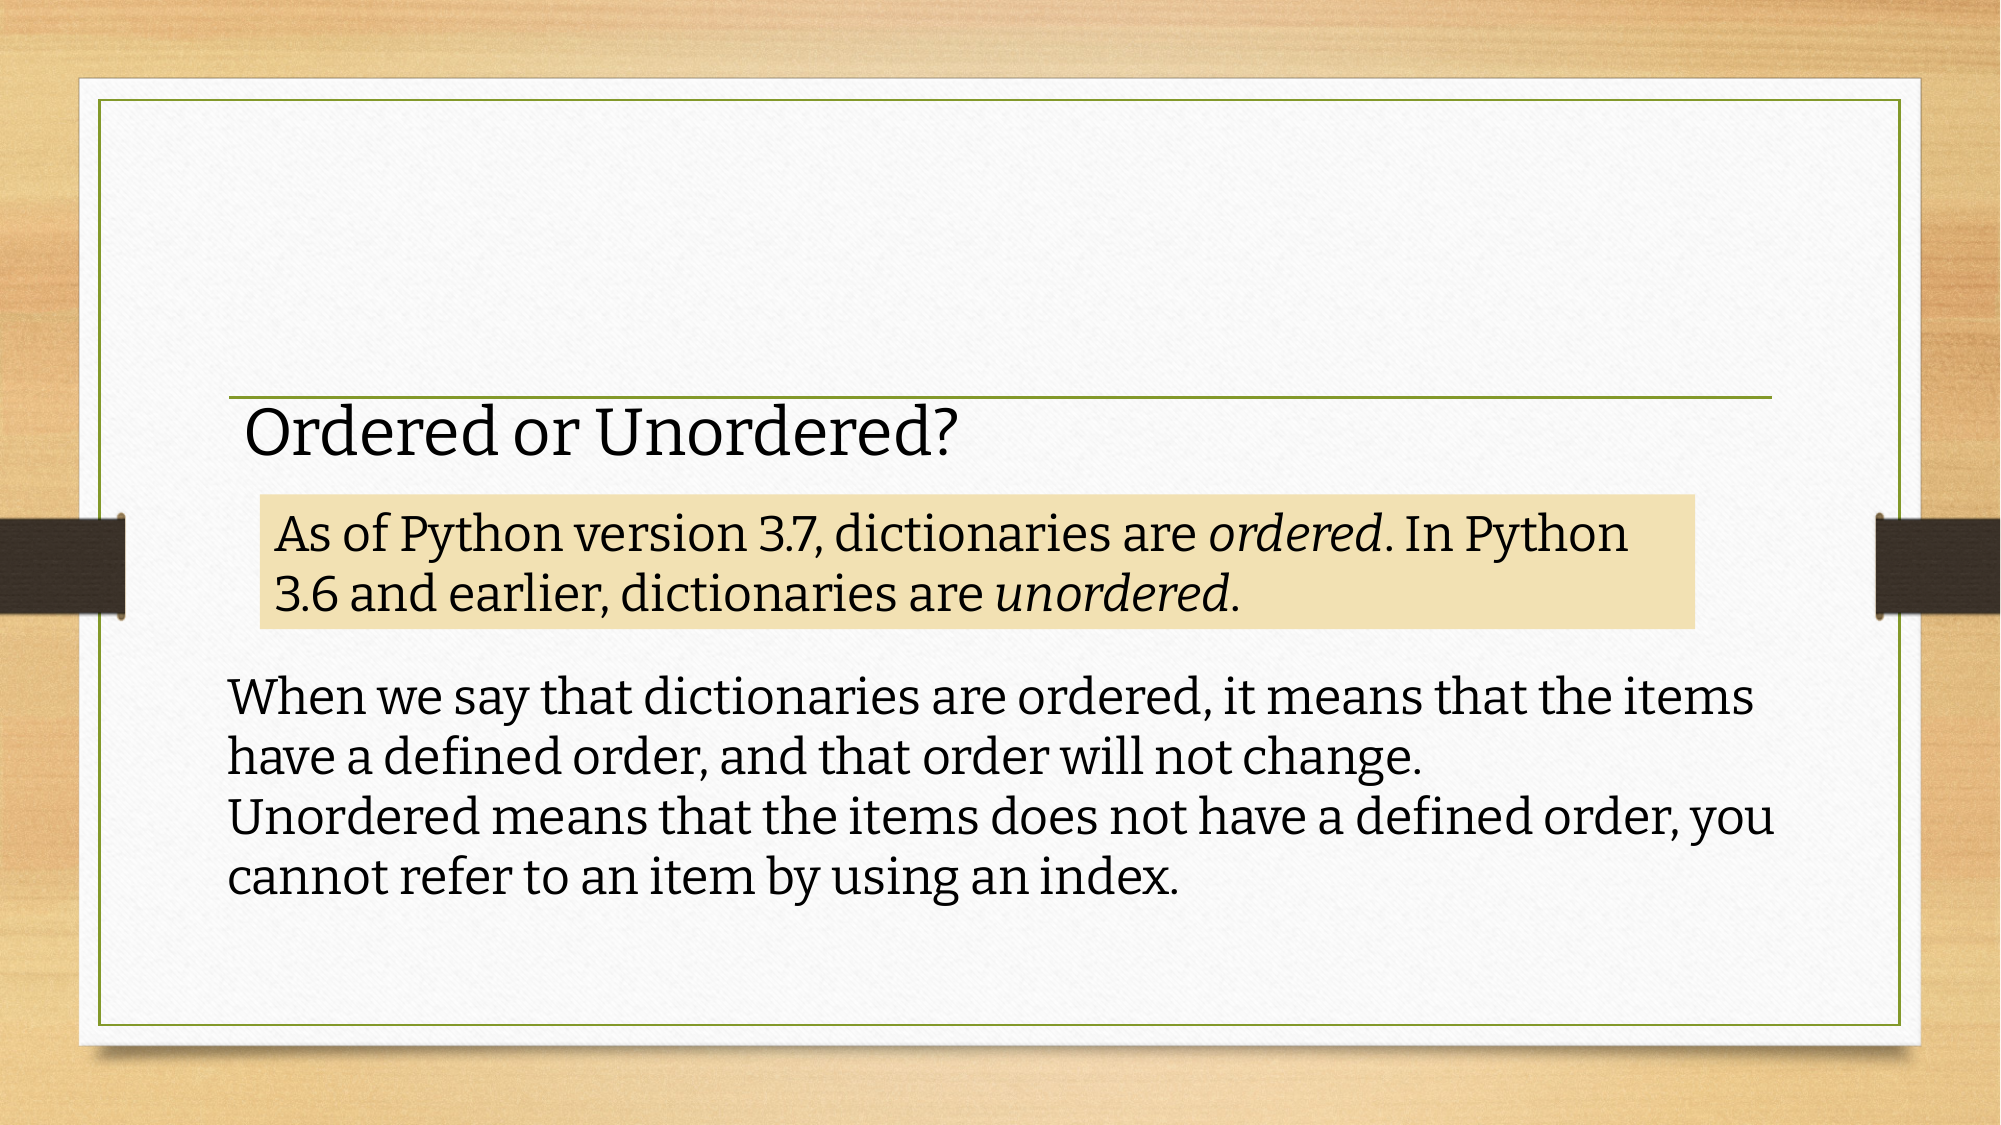

#
Ordered or Unordered?

As of Python version 3.7, dictionaries are ordered. In Python 3.6 and earlier, dictionaries are unordered.
When we say that dictionaries are ordered, it means that the items have a defined order, and that order will not change.
Unordered means that the items does not have a defined order, you cannot refer to an item by using an index.